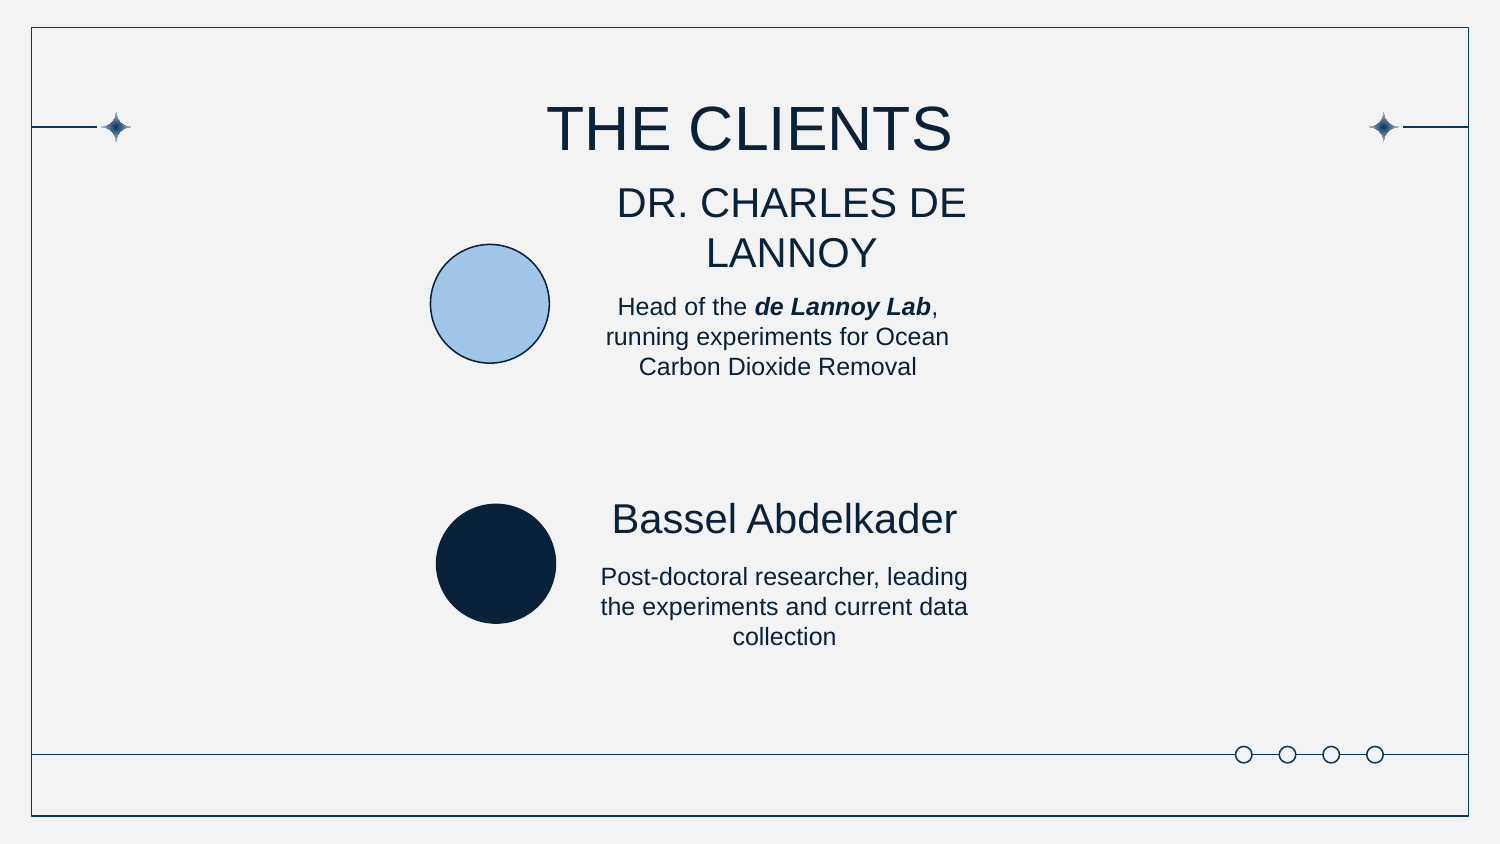

# THE CLIENTS
DR. CHARLES DE LANNOY

Head of the de Lannoy Lab, running experiments for Ocean Carbon Dioxide Removal
Bassel Abdelkader

Post-doctoral researcher, leading the experiments and current data collection